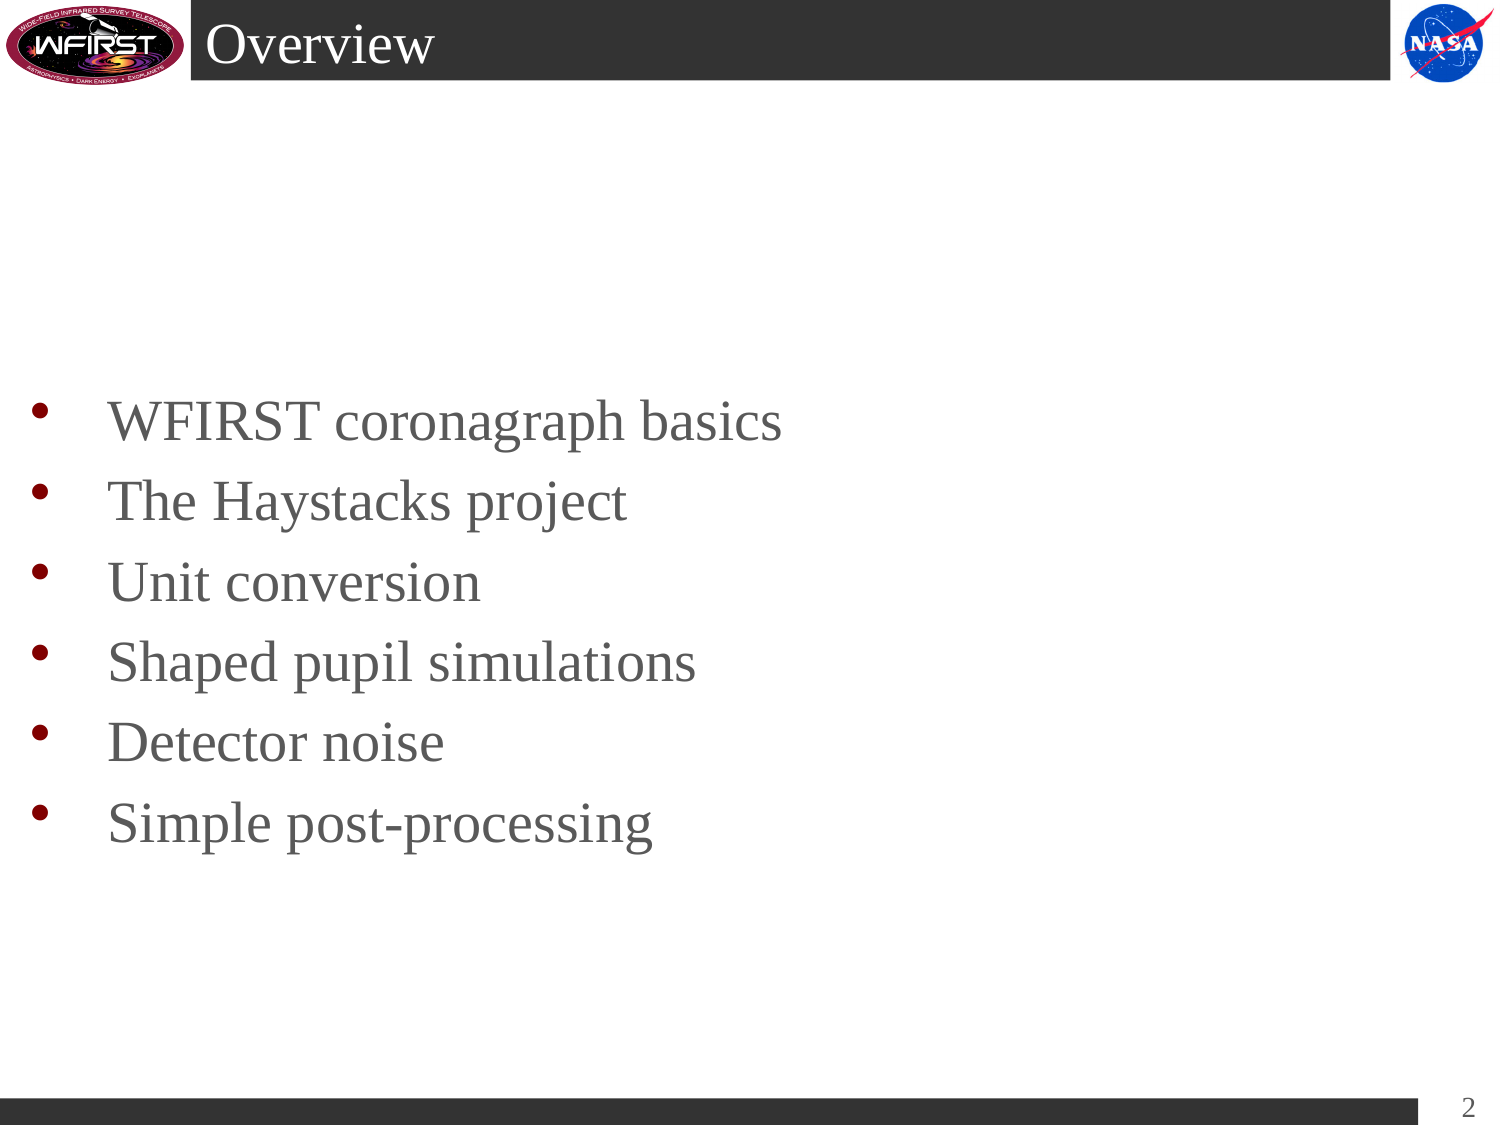

# Overview
WFIRST coronagraph basics
The Haystacks project
Unit conversion
Shaped pupil simulations
Detector noise
Simple post-processing